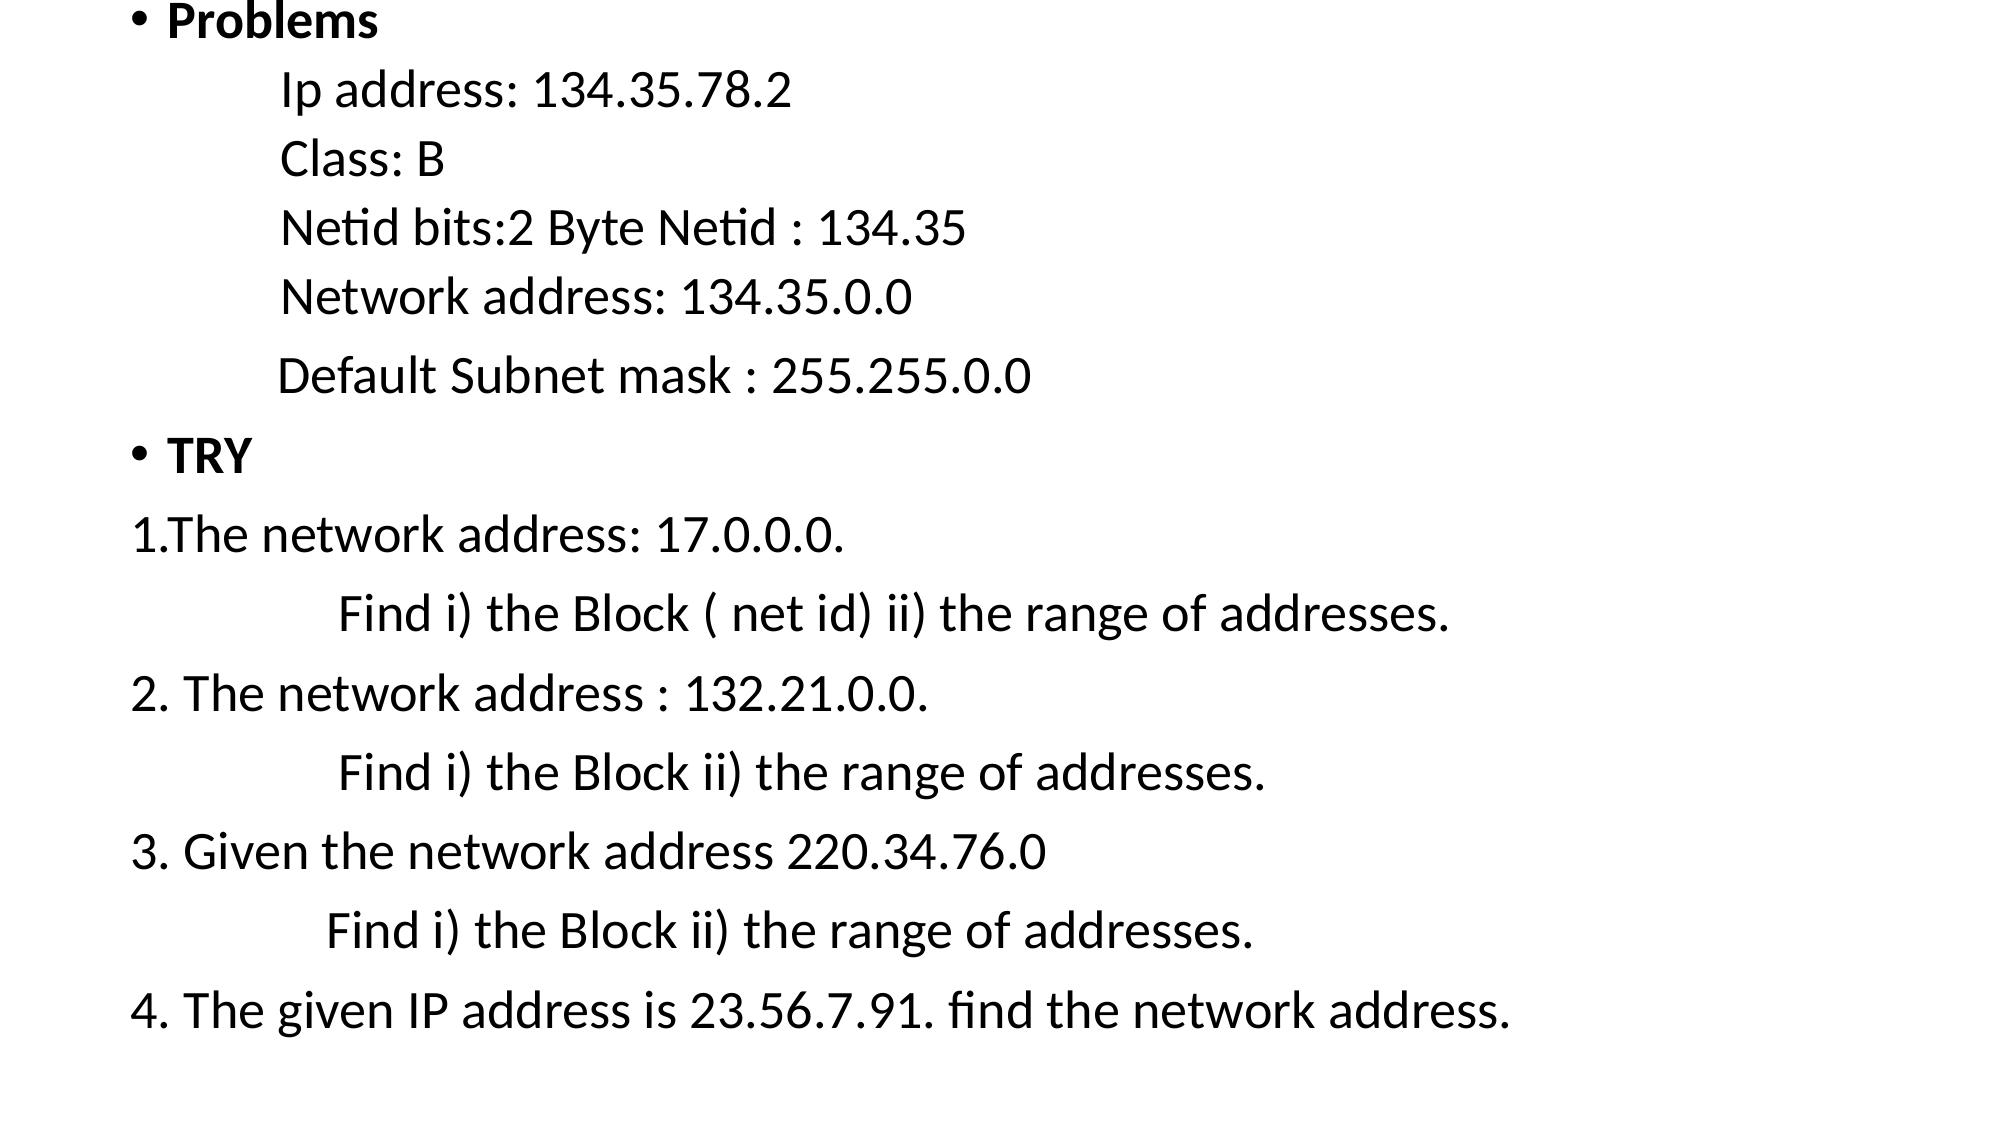

Problems
Ip address: 134.35.78.2
Class: B
Netid bits:2 Byte Netid : 134.35
Network address: 134.35.0.0
            Default Subnet mask : 255.255.0.0
TRY
1.The network address: 17.0.0.0.
                 Find i) the Block ( net id) ii) the range of addresses.
2. The network address : 132.21.0.0.
                 Find i) the Block ii) the range of addresses.
3. Given the network address 220.34.76.0
                Find i) the Block ii) the range of addresses.
4. The given IP address is 23.56.7.91. find the network address.